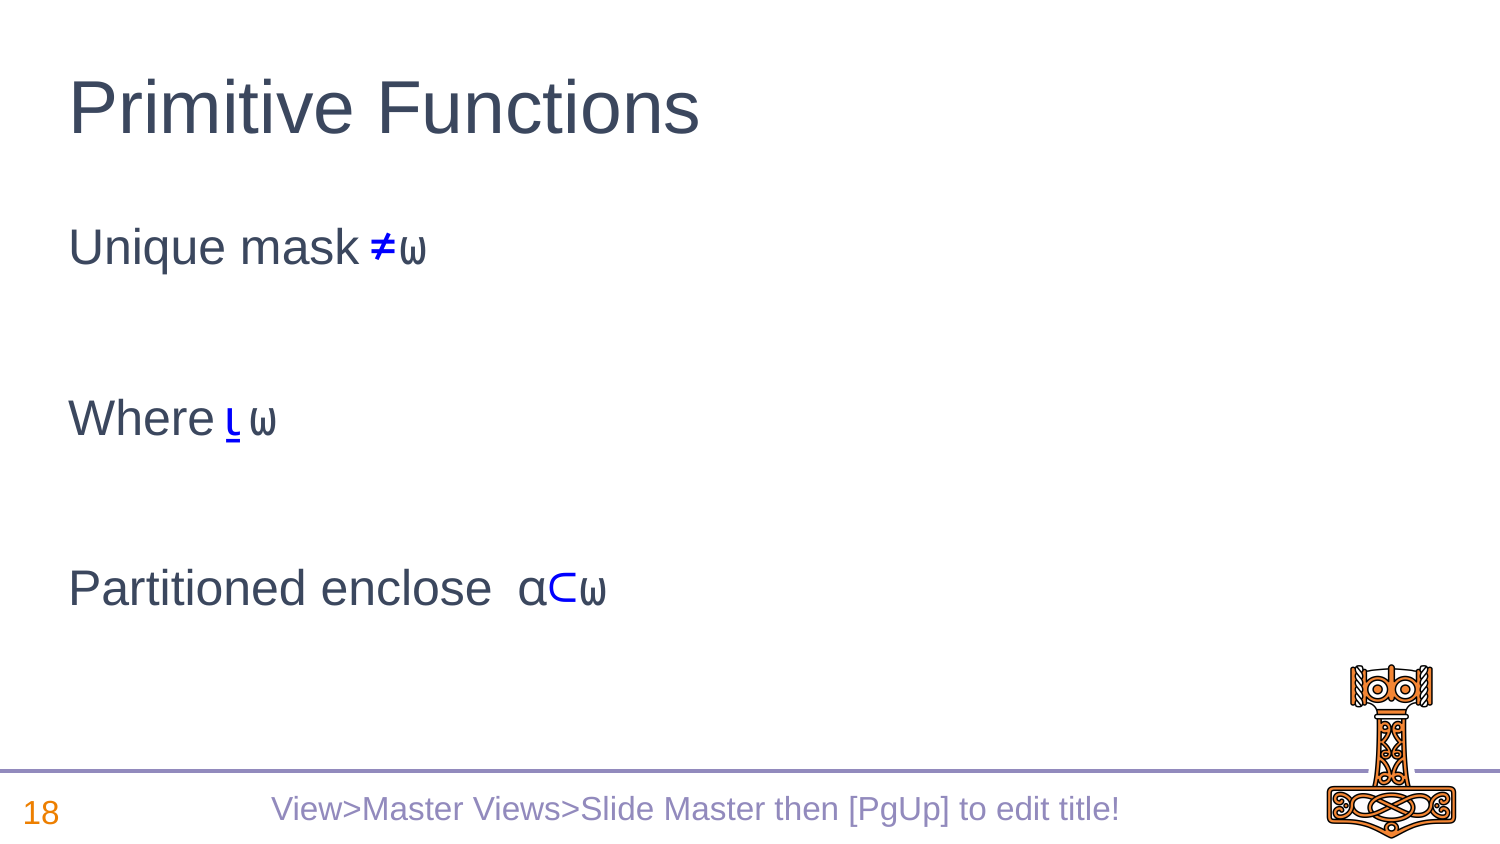

# Primitive Functions
Unique mask	≠⍵

Where	⍸⍵

Partitioned enclose	⍺⊂⍵